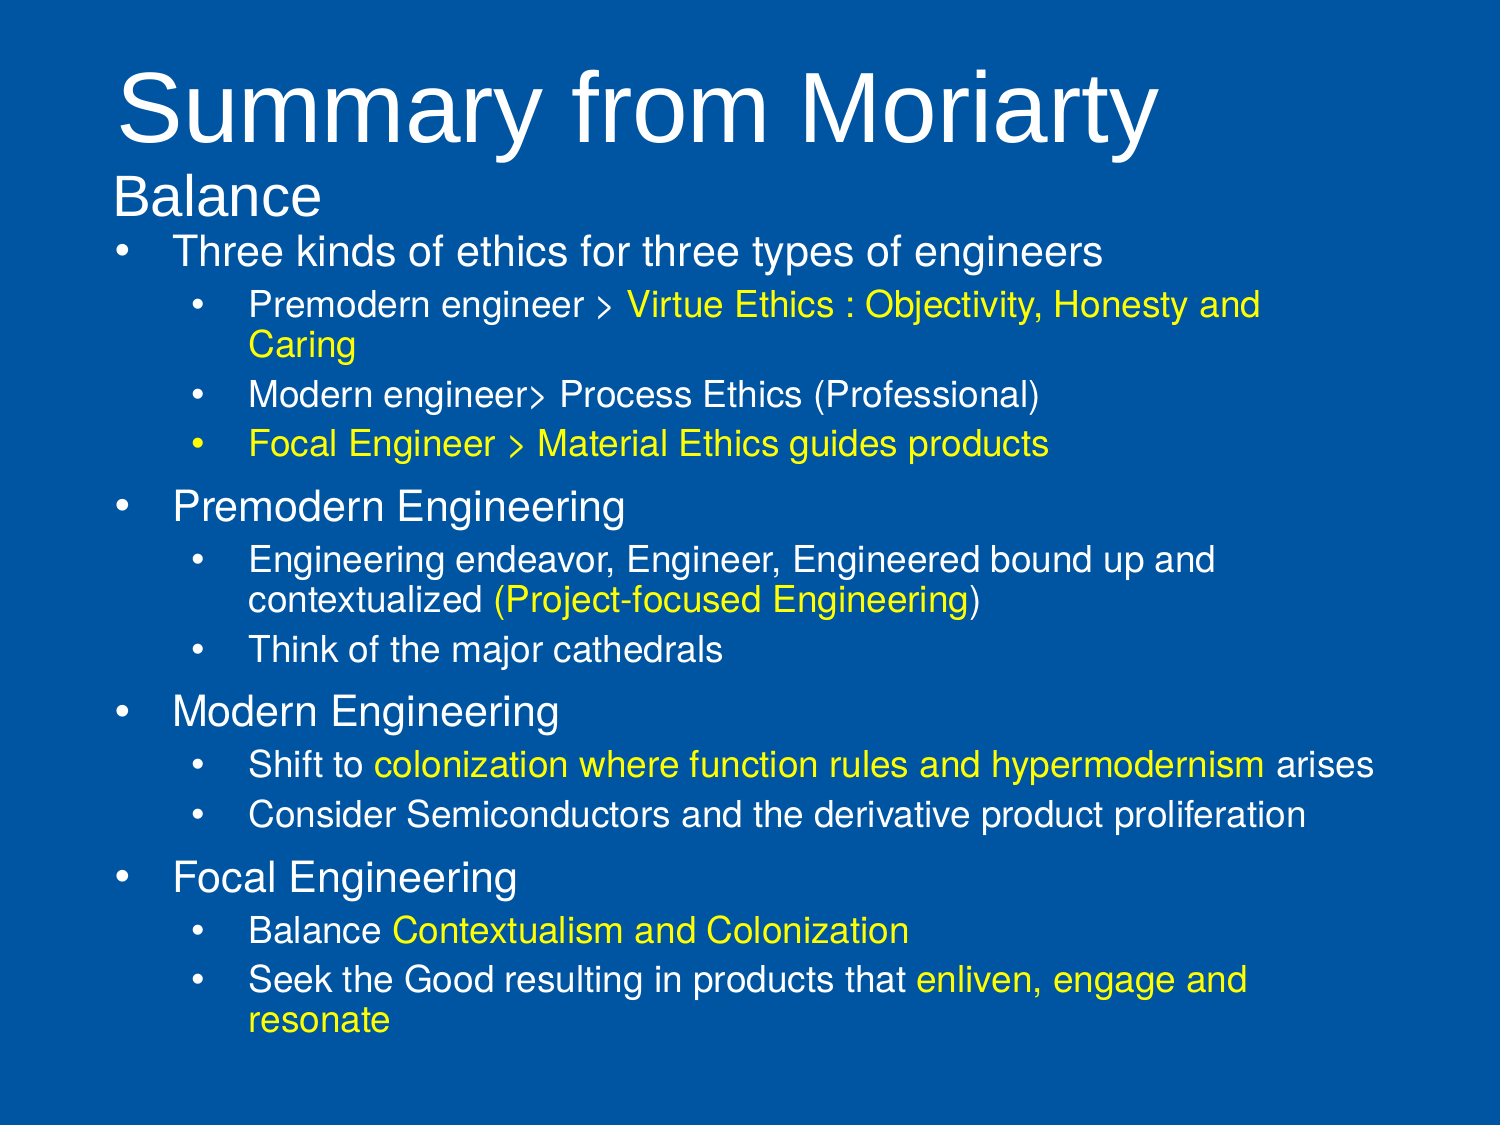

# Summary from Moriarty
Balance
Three kinds of ethics for three types of engineers
Premodern engineer > Virtue Ethics : Objectivity, Honesty and Caring
Modern engineer> Process Ethics (Professional)
Focal Engineer > Material Ethics guides products
Premodern Engineering
Engineering endeavor, Engineer, Engineered bound up and contextualized (Project-focused Engineering)
Think of the major cathedrals
Modern Engineering
Shift to colonization where function rules and hypermodernism arises
Consider Semiconductors and the derivative product proliferation
Focal Engineering
Balance Contextualism and Colonization
Seek the Good resulting in products that enliven, engage and resonate